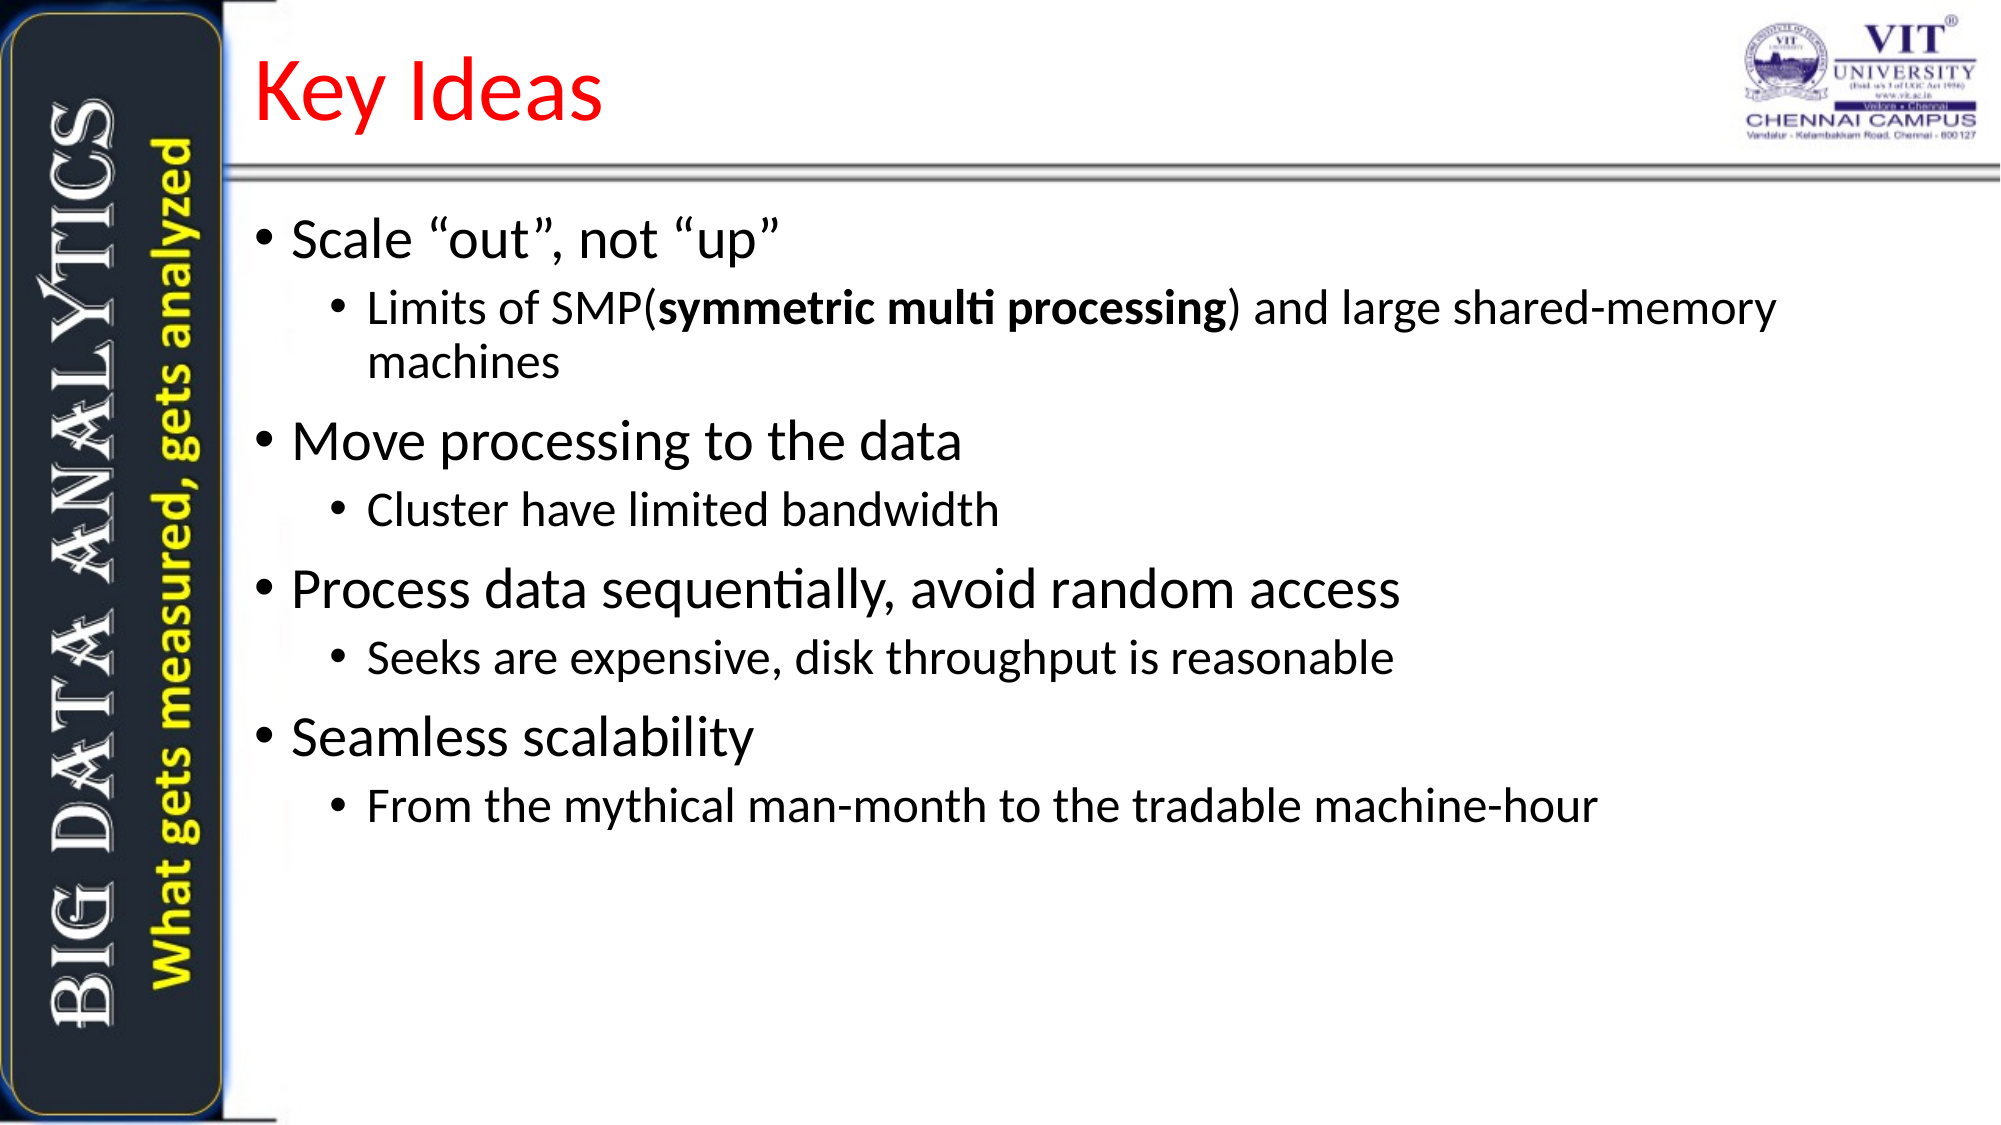

# Key Ideas
Scale “out”, not “up”
Limits of SMP(symmetric multi processing) and large shared-memory machines
Move processing to the data
Cluster have limited bandwidth
Process data sequentially, avoid random access
Seeks are expensive, disk throughput is reasonable
Seamless scalability
From the mythical man-month to the tradable machine-hour